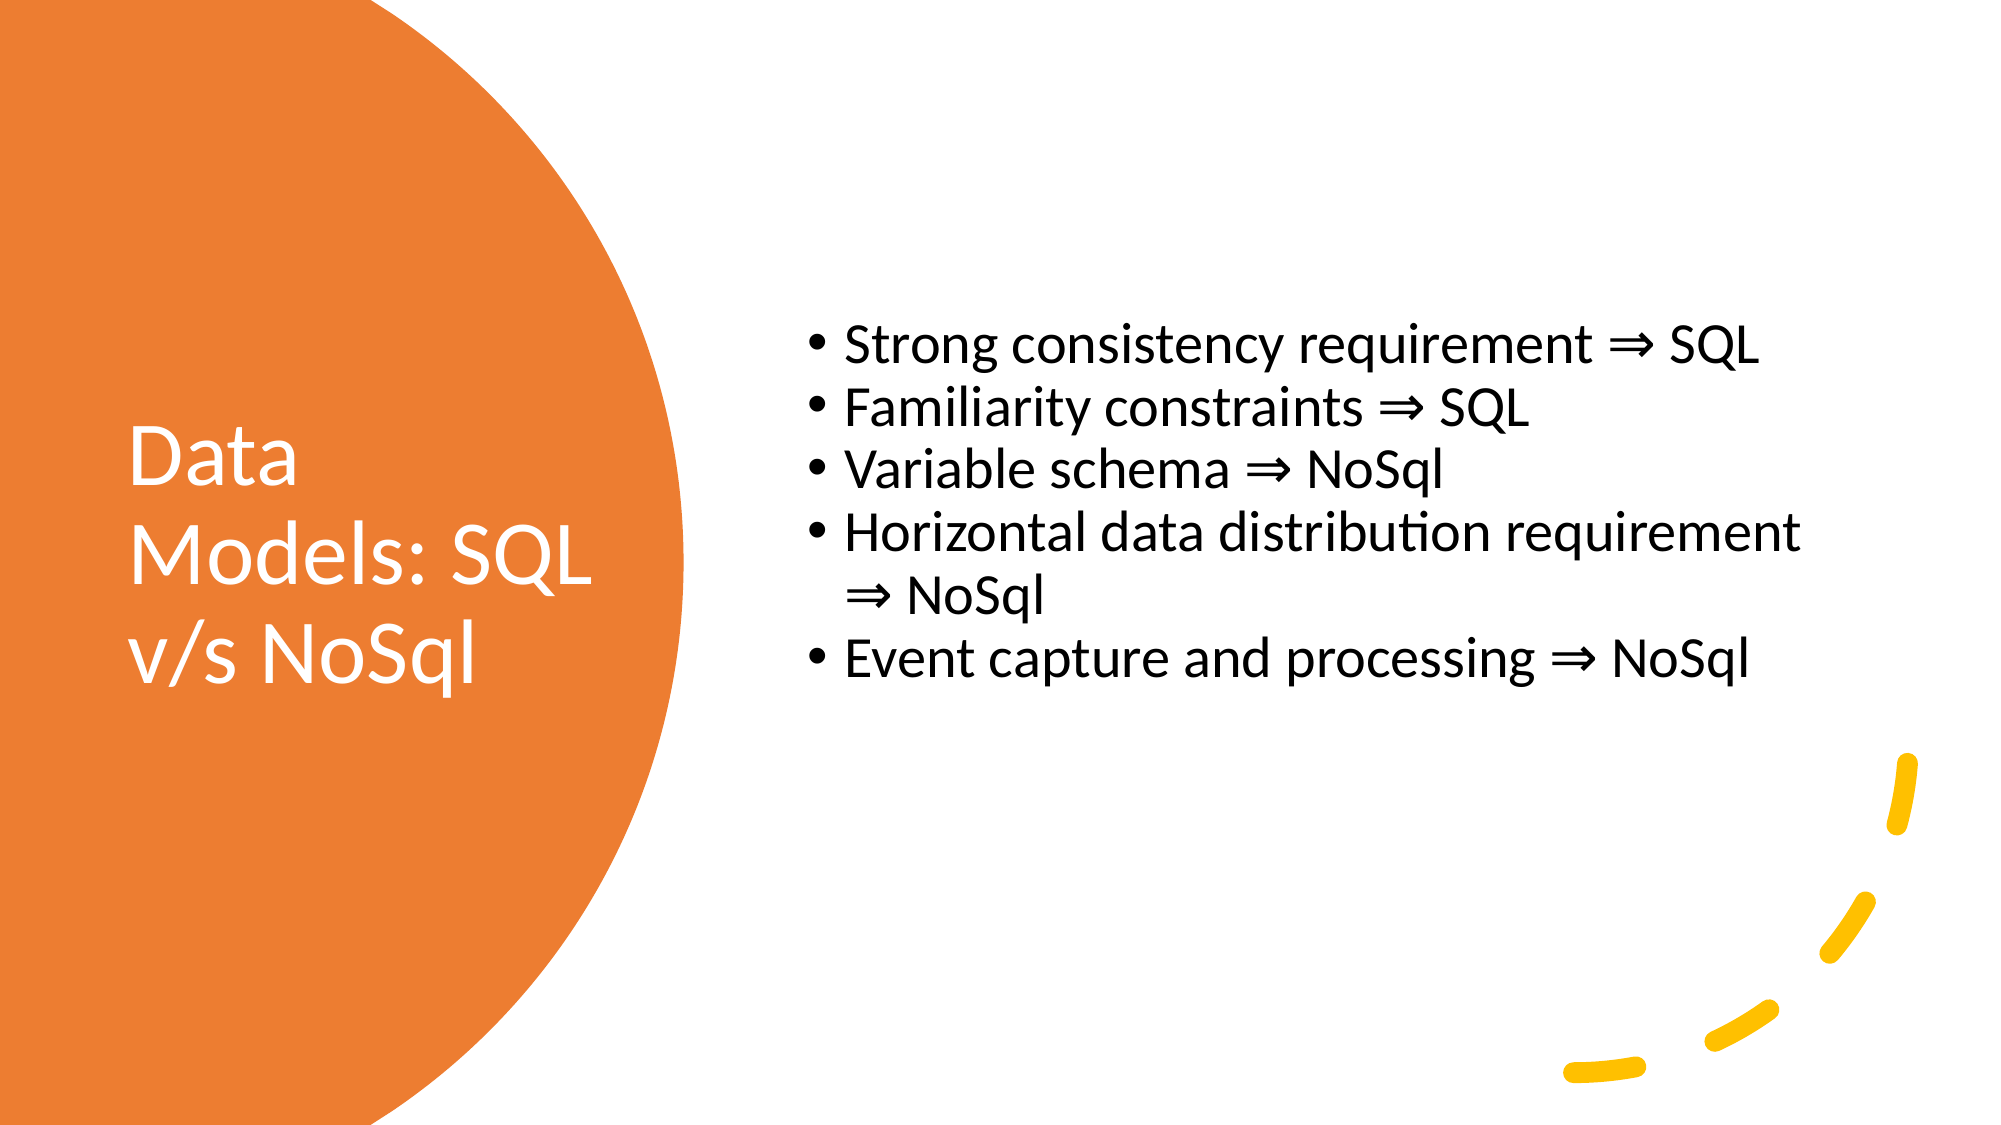

Strong consistency requirement ⇒ SQL
Familiarity constraints ⇒ SQL
Variable schema ⇒ NoSql
Horizontal data distribution requirement ⇒ NoSql
Event capture and processing ⇒ NoSql

# Data Models: SQL v/s NoSql